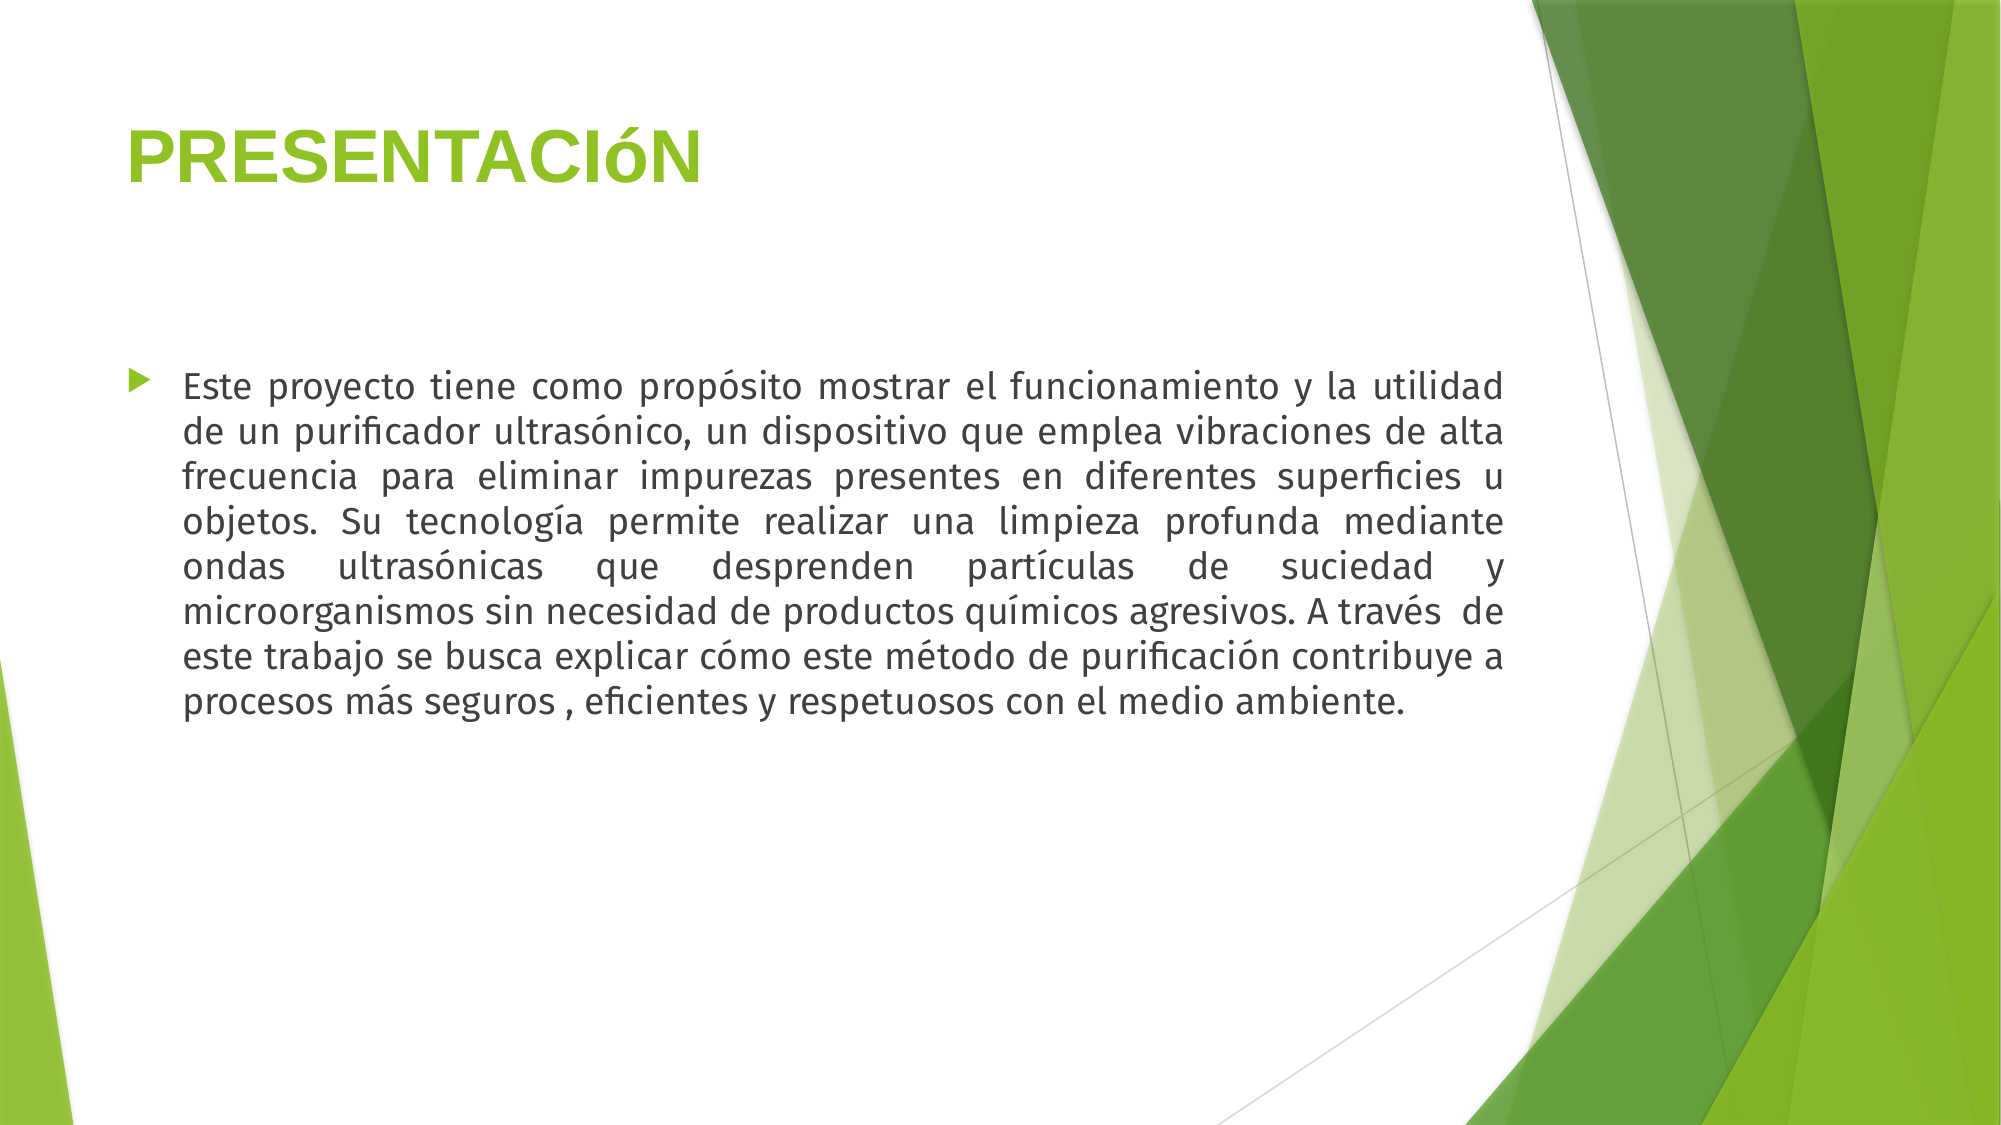

# PRESENTACIóN
Este proyecto tiene como propósito mostrar el funcionamiento y la utilidad de un purificador ultrasónico, un dispositivo que emplea vibraciones de alta frecuencia para eliminar impurezas presentes en diferentes superficies u objetos. Su tecnología permite realizar una limpieza profunda mediante ondas ultrasónicas que desprenden partículas de suciedad y microorganismos sin necesidad de productos químicos agresivos. A través  de este trabajo se busca explicar cómo este método de purificación contribuye a procesos más seguros , eficientes y respetuosos con el medio ambiente.